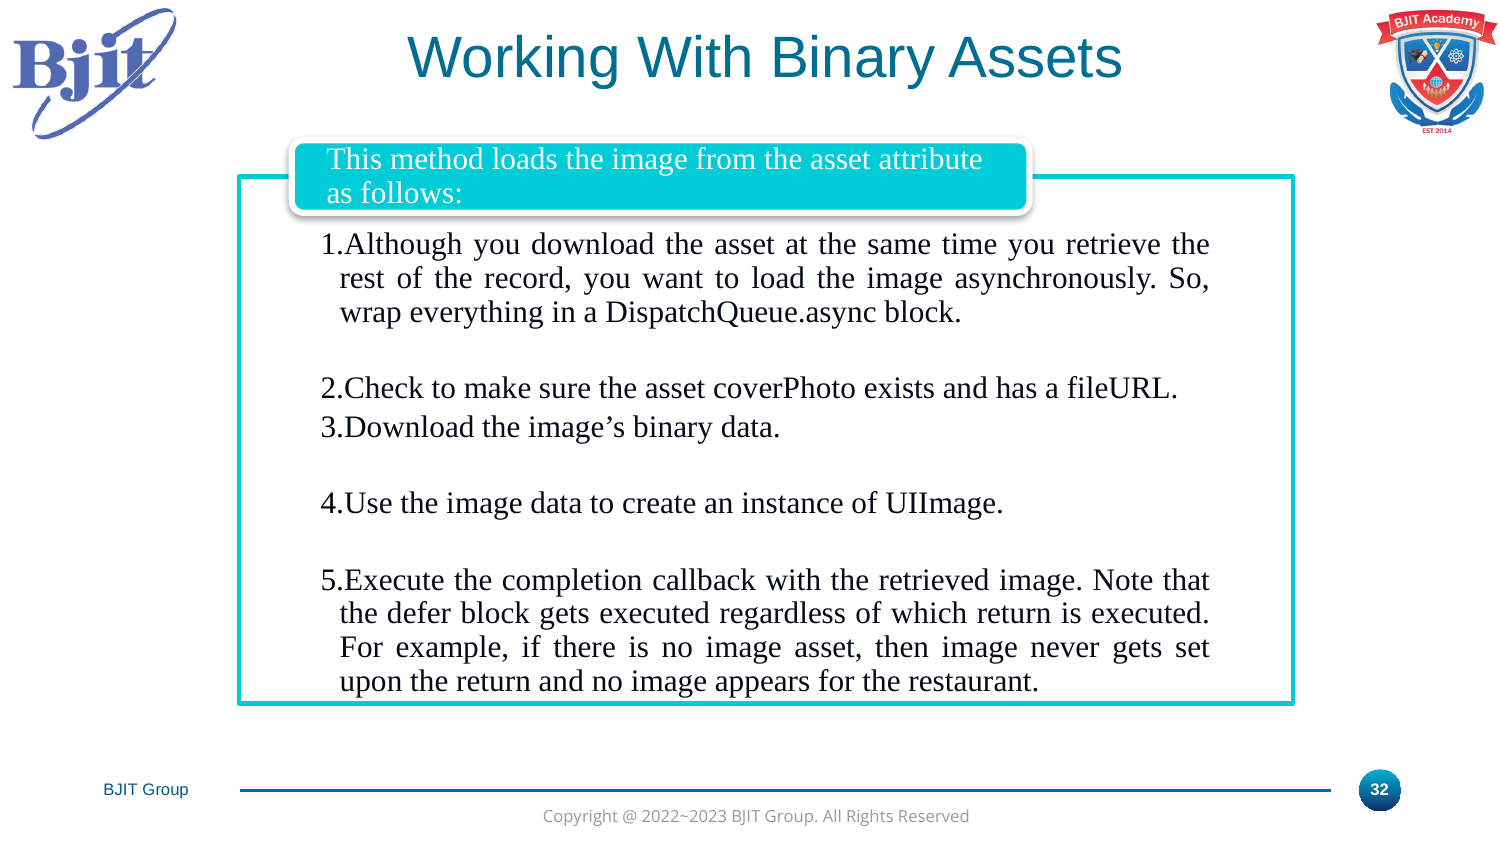

Working With Binary Assets
Although you download the asset at the same time you retrieve the rest of the record, you want to load the image asynchronously. So, wrap everything in a DispatchQueue.async block.

Check to make sure the asset coverPhoto exists and has a fileURL.
Download the image’s binary data.

Use the image data to create an instance of UIImage.

Execute the completion callback with the retrieved image. Note that the defer block gets executed regardless of which return is executed. For example, if there is no image asset, then image never gets set upon the return and no image appears for the restaurant.
This method loads the image from the asset attribute as follows: